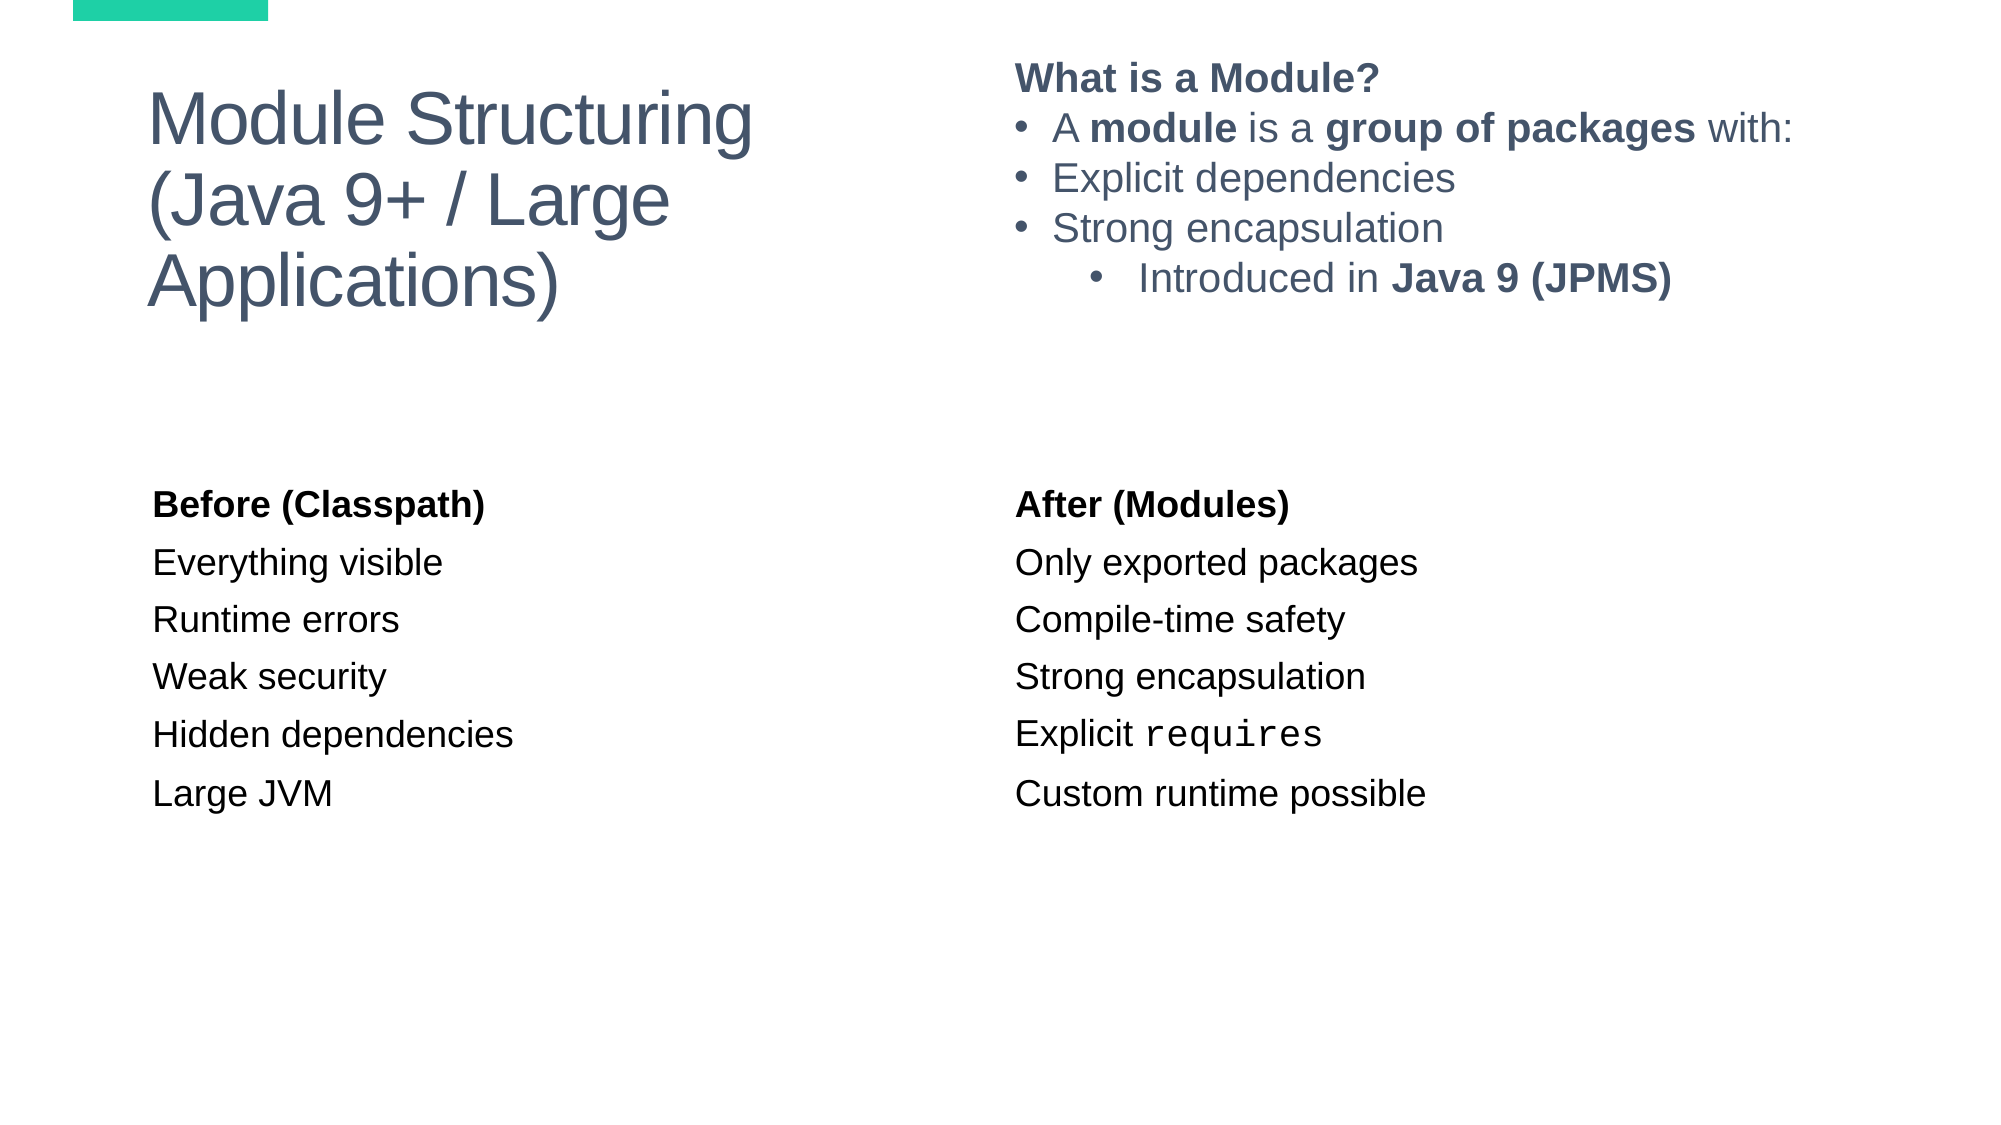

# Module Structuring (Java 9+ / Large Applications)
What is a Module?
A module is a group of packages with:
Explicit dependencies
Strong encapsulation
 Introduced in Java 9 (JPMS)

| Before (Classpath) | After (Modules) |
| --- | --- |
| Everything visible | Only exported packages |
| Runtime errors | Compile-time safety |
| Weak security | Strong encapsulation |
| Hidden dependencies | Explicit requires |
| Large JVM | Custom runtime possible |